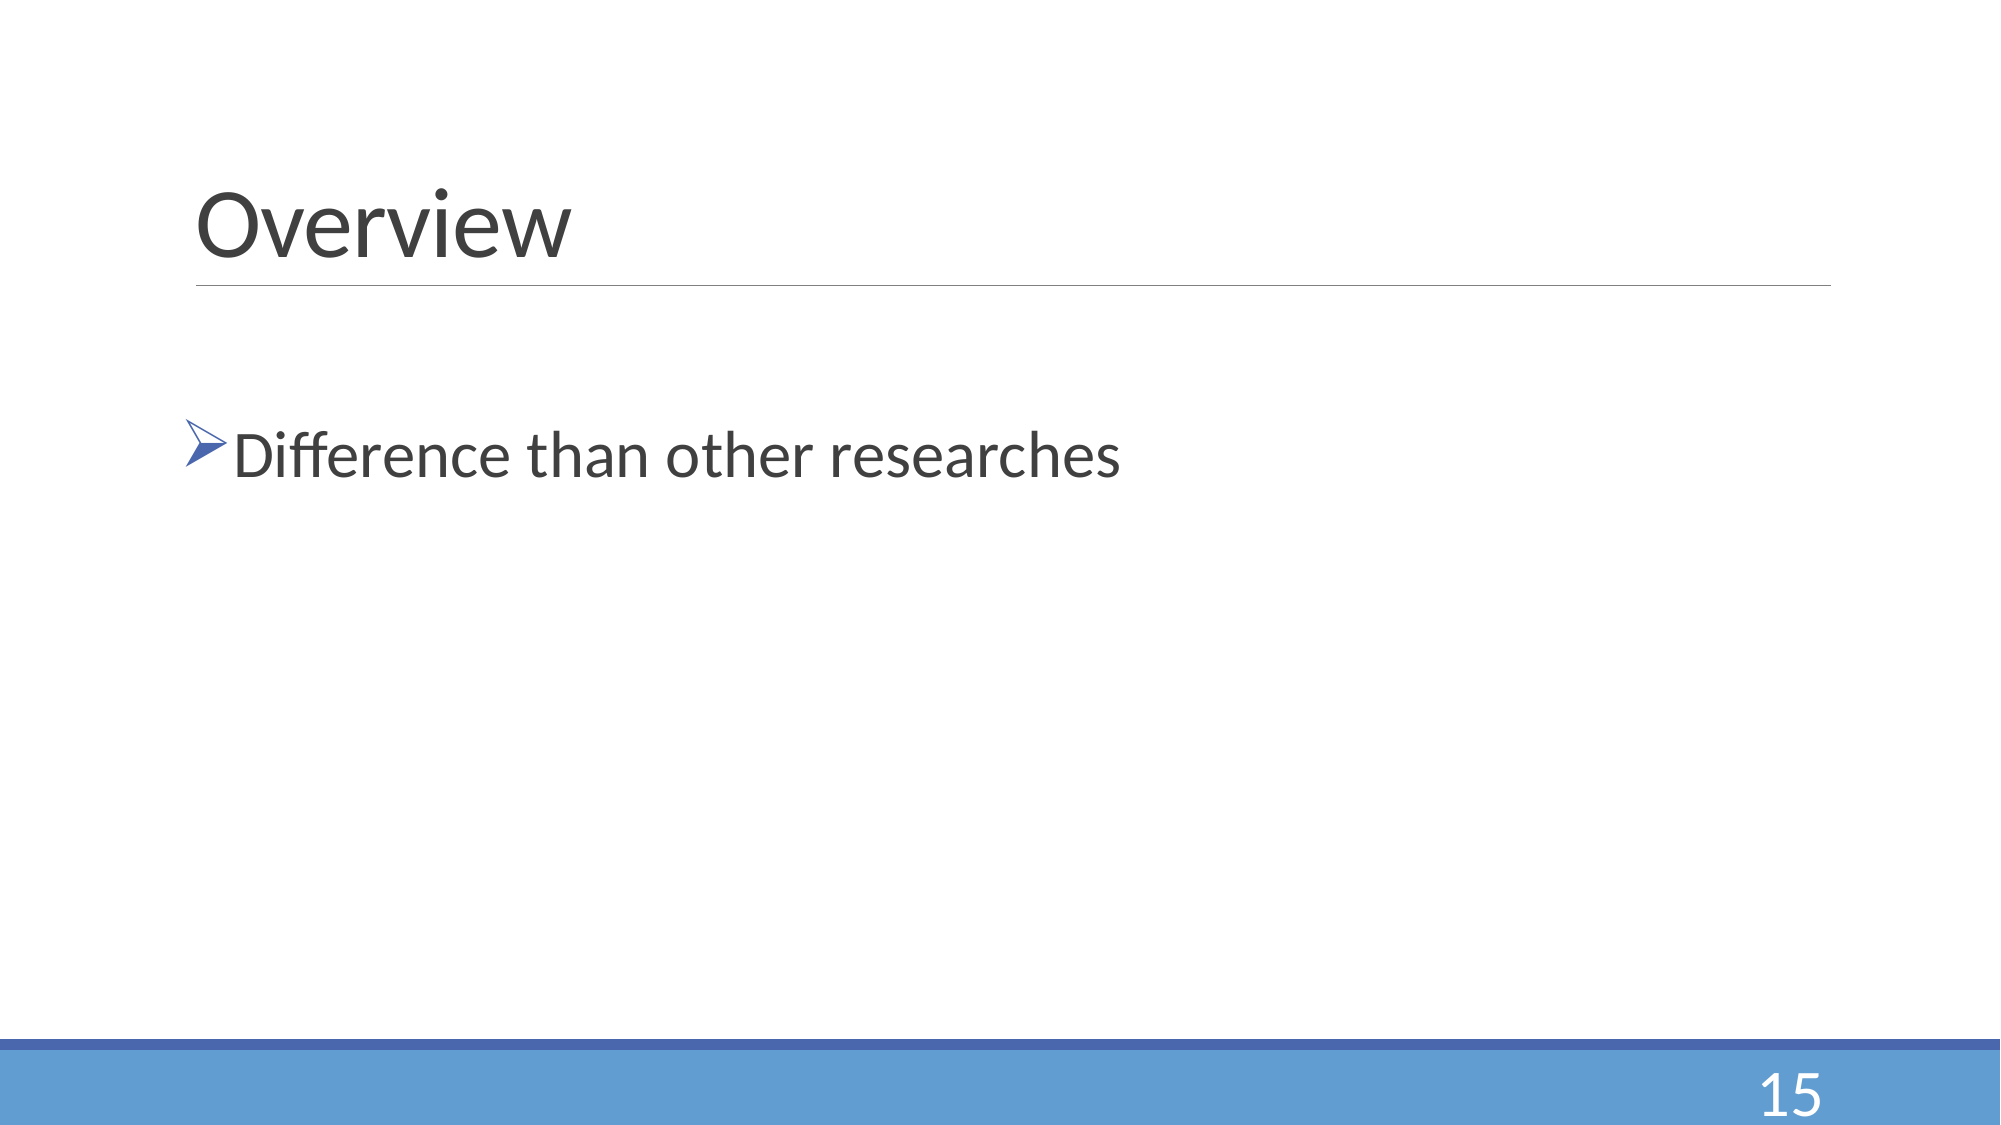

# Overview

Difference than other researches

15